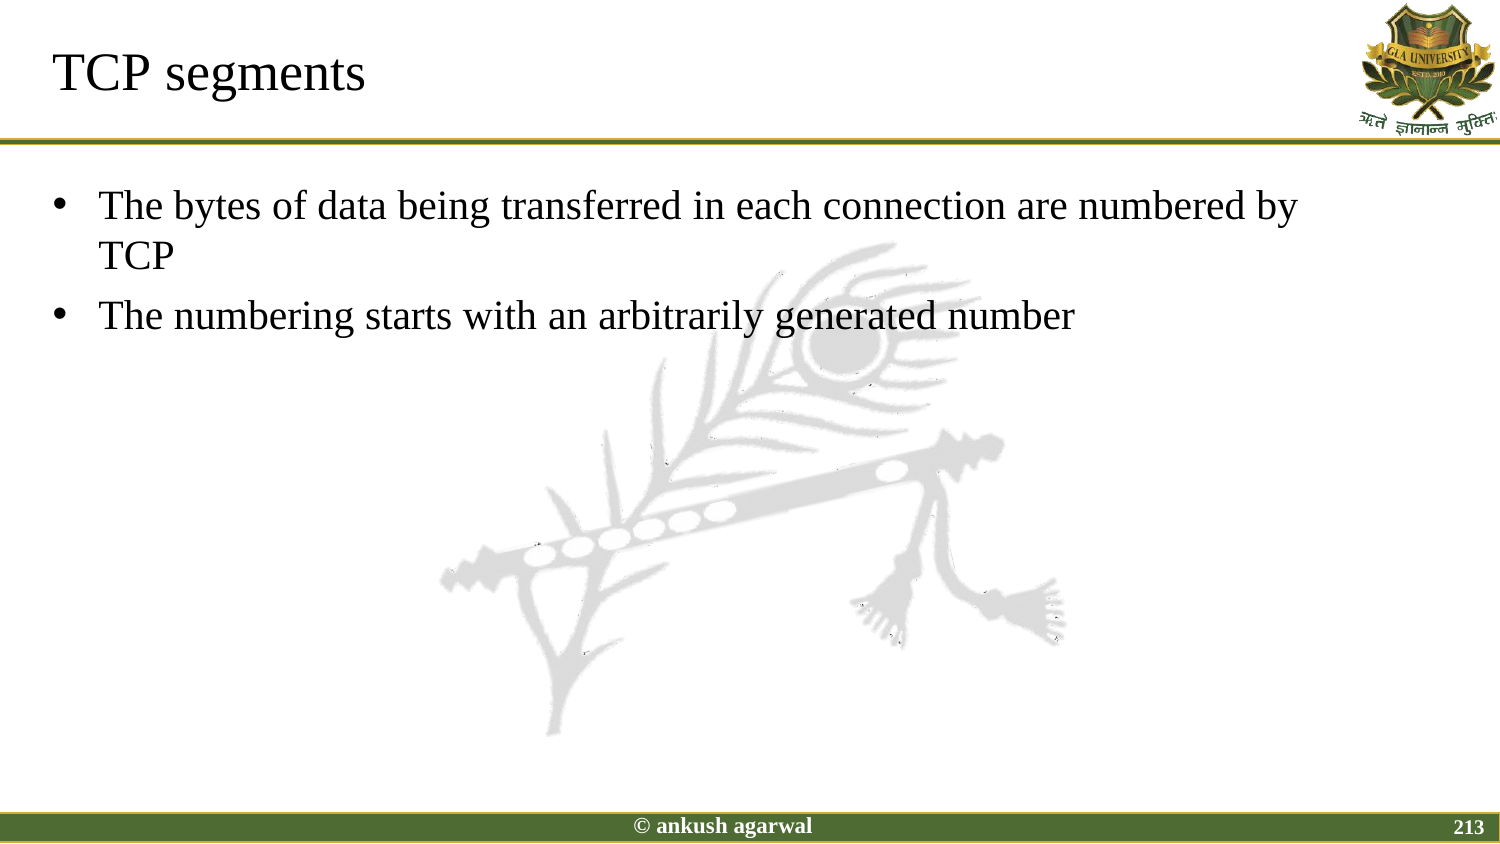

# TCP segments
The bytes of data being transferred in each connection are numbered by TCP
The numbering starts with an arbitrarily generated number
© ankush agarwal
213